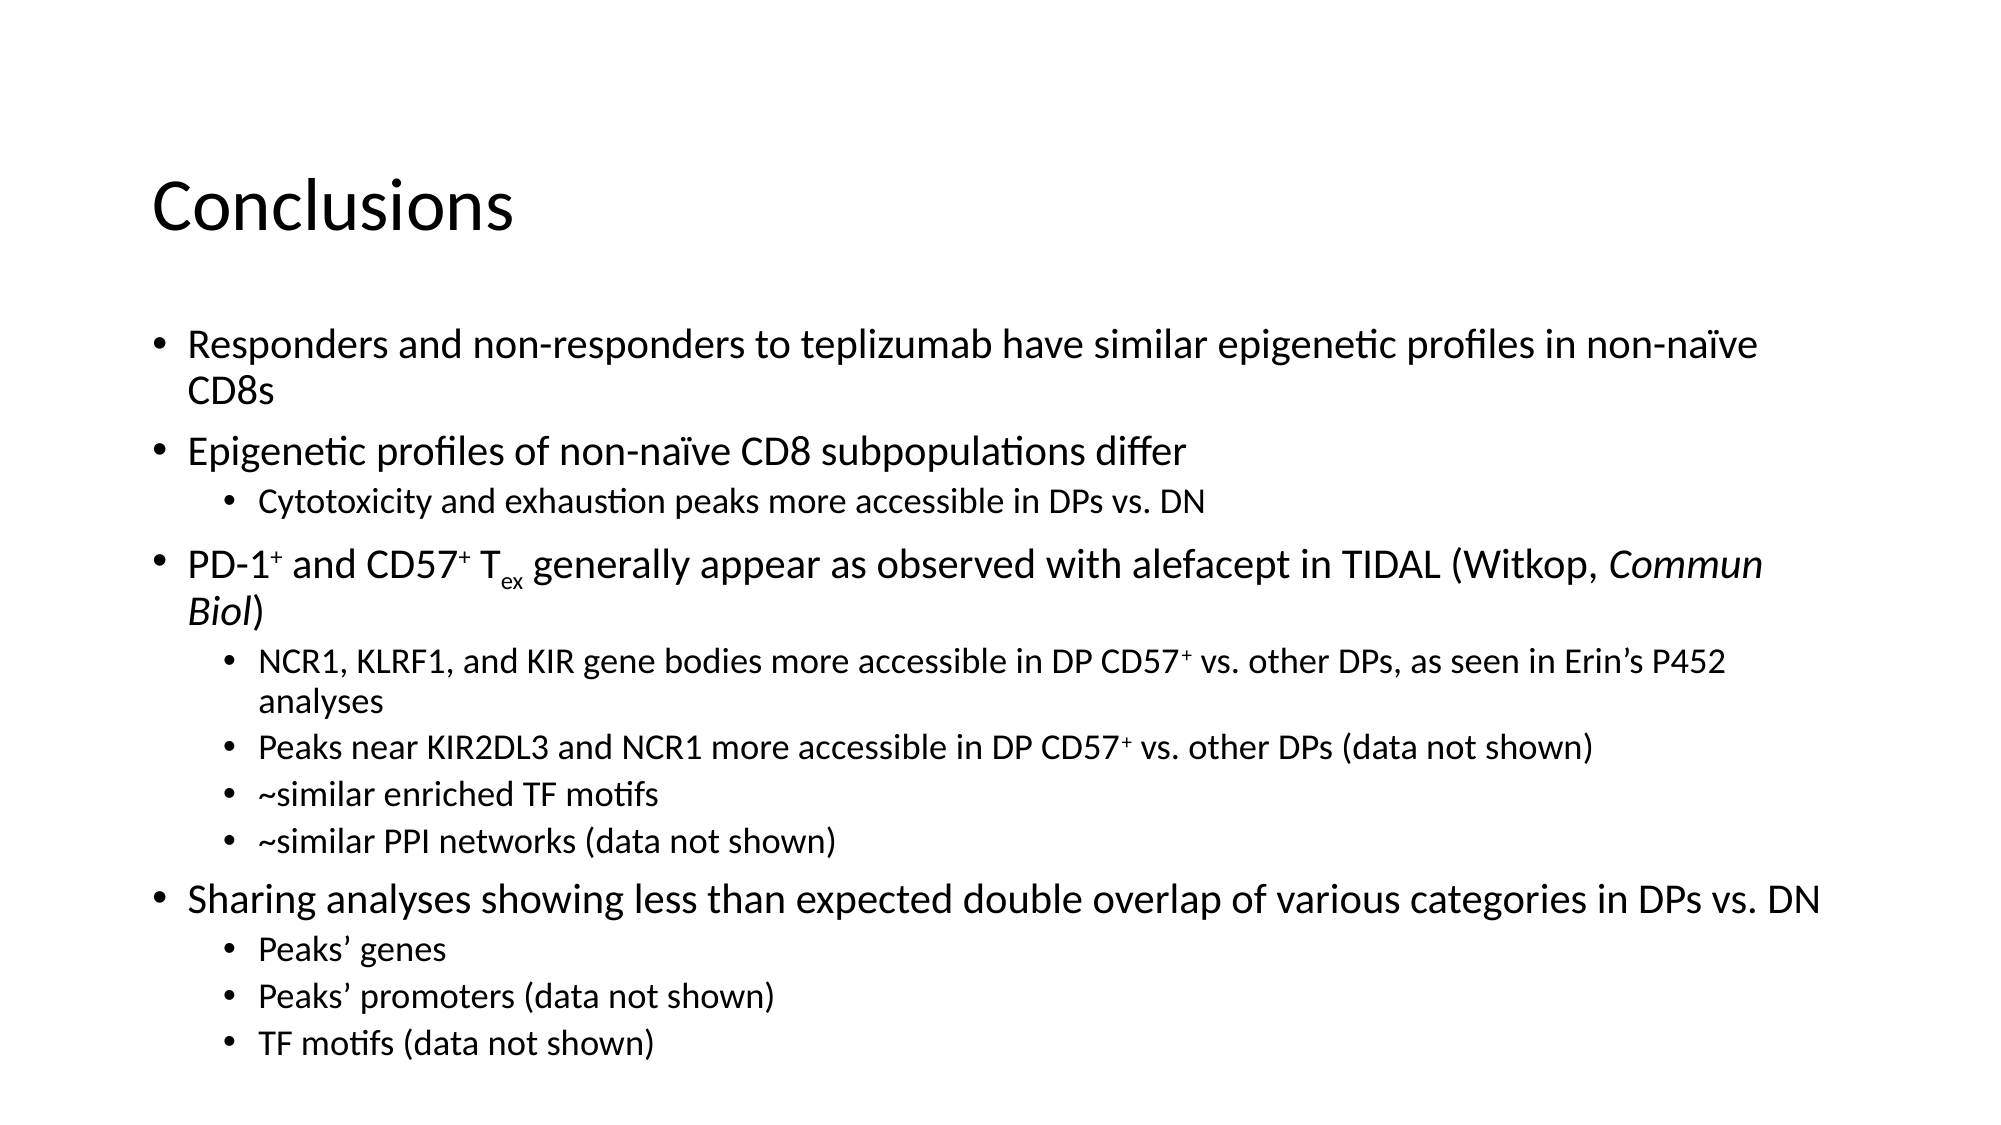

# Conclusions
Responders and non-responders to teplizumab have similar epigenetic profiles in non-naïve CD8s
Epigenetic profiles of non-naïve CD8 subpopulations differ
Cytotoxicity and exhaustion peaks more accessible in DPs vs. DN
PD-1+ and CD57+ Tex generally appear as observed with alefacept in TIDAL (Witkop, Commun Biol)
NCR1, KLRF1, and KIR gene bodies more accessible in DP CD57+ vs. other DPs, as seen in Erin’s P452 analyses
Peaks near KIR2DL3 and NCR1 more accessible in DP CD57+ vs. other DPs (data not shown)
~similar enriched TF motifs
~similar PPI networks (data not shown)
Sharing analyses showing less than expected double overlap of various categories in DPs vs. DN
Peaks’ genes
Peaks’ promoters (data not shown)
TF motifs (data not shown)